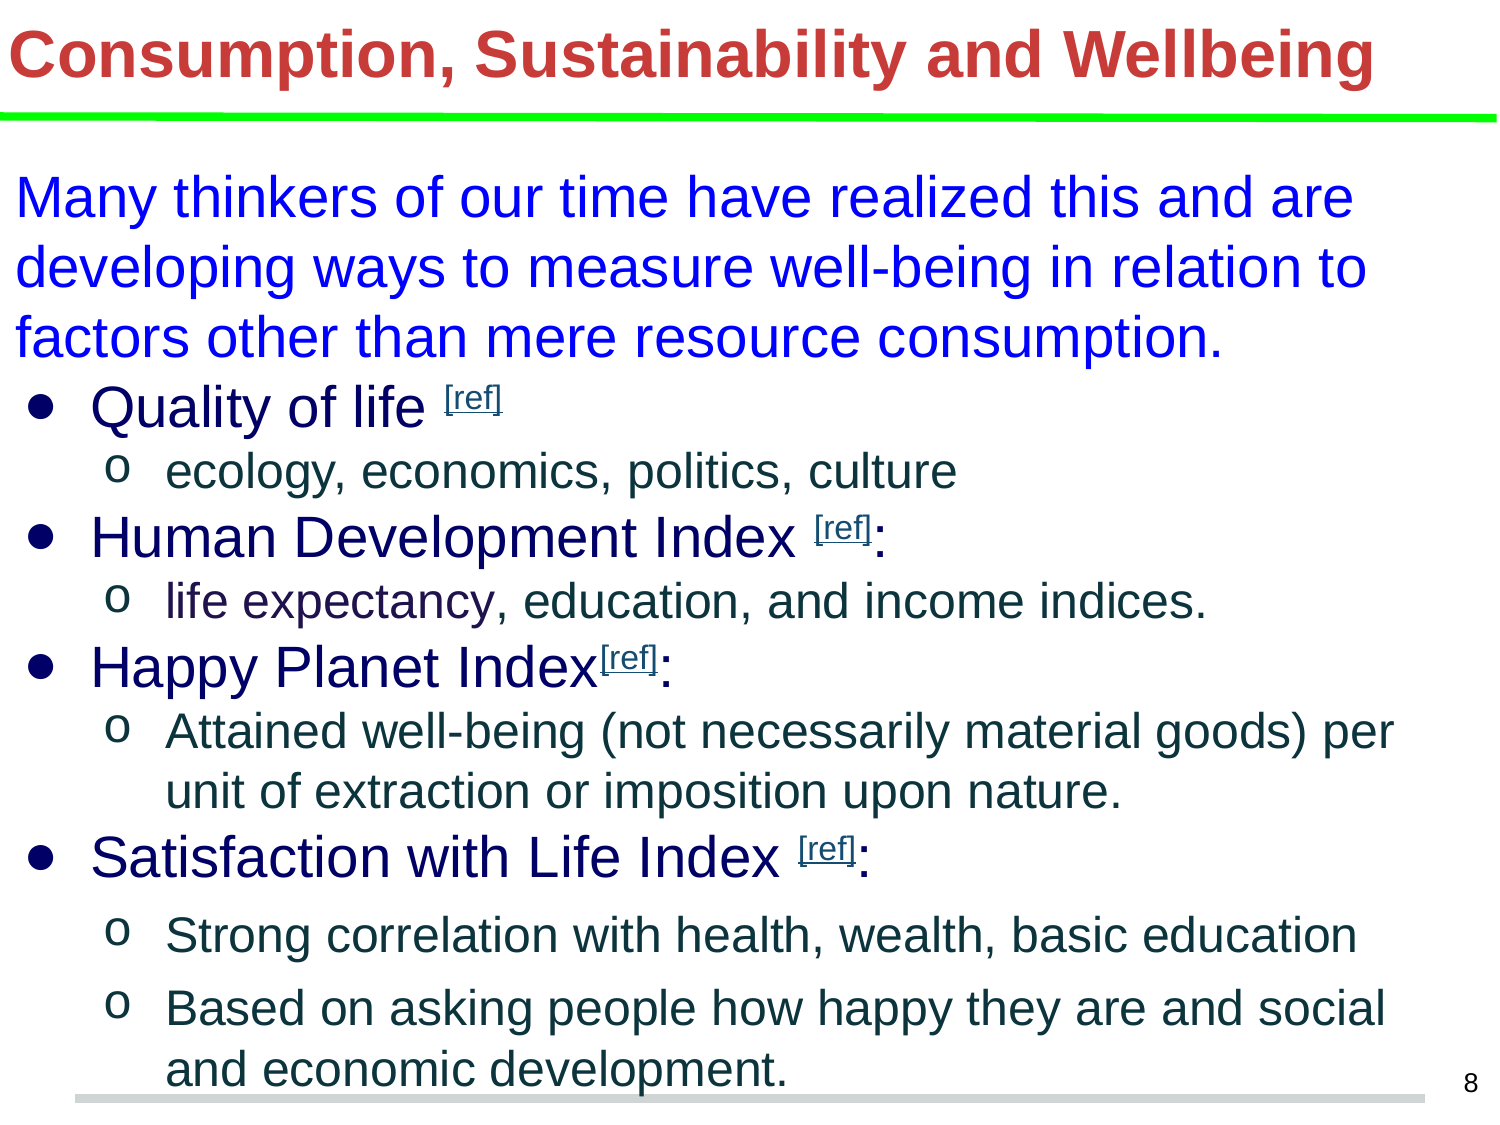

# Consumption, Sustainability and Wellbeing
Many thinkers of our time have realized this and are developing ways to measure well-being in relation to factors other than mere resource consumption.
Quality of life [ref]
ecology, economics, politics, culture
Human Development Index [ref]:
life expectancy, education, and income indices.
Happy Planet Index[ref]:
Attained well-being (not necessarily material goods) per unit of extraction or imposition upon nature.
Satisfaction with Life Index [ref]:
Strong correlation with health, wealth, basic education
Based on asking people how happy they are and social and economic development.
8